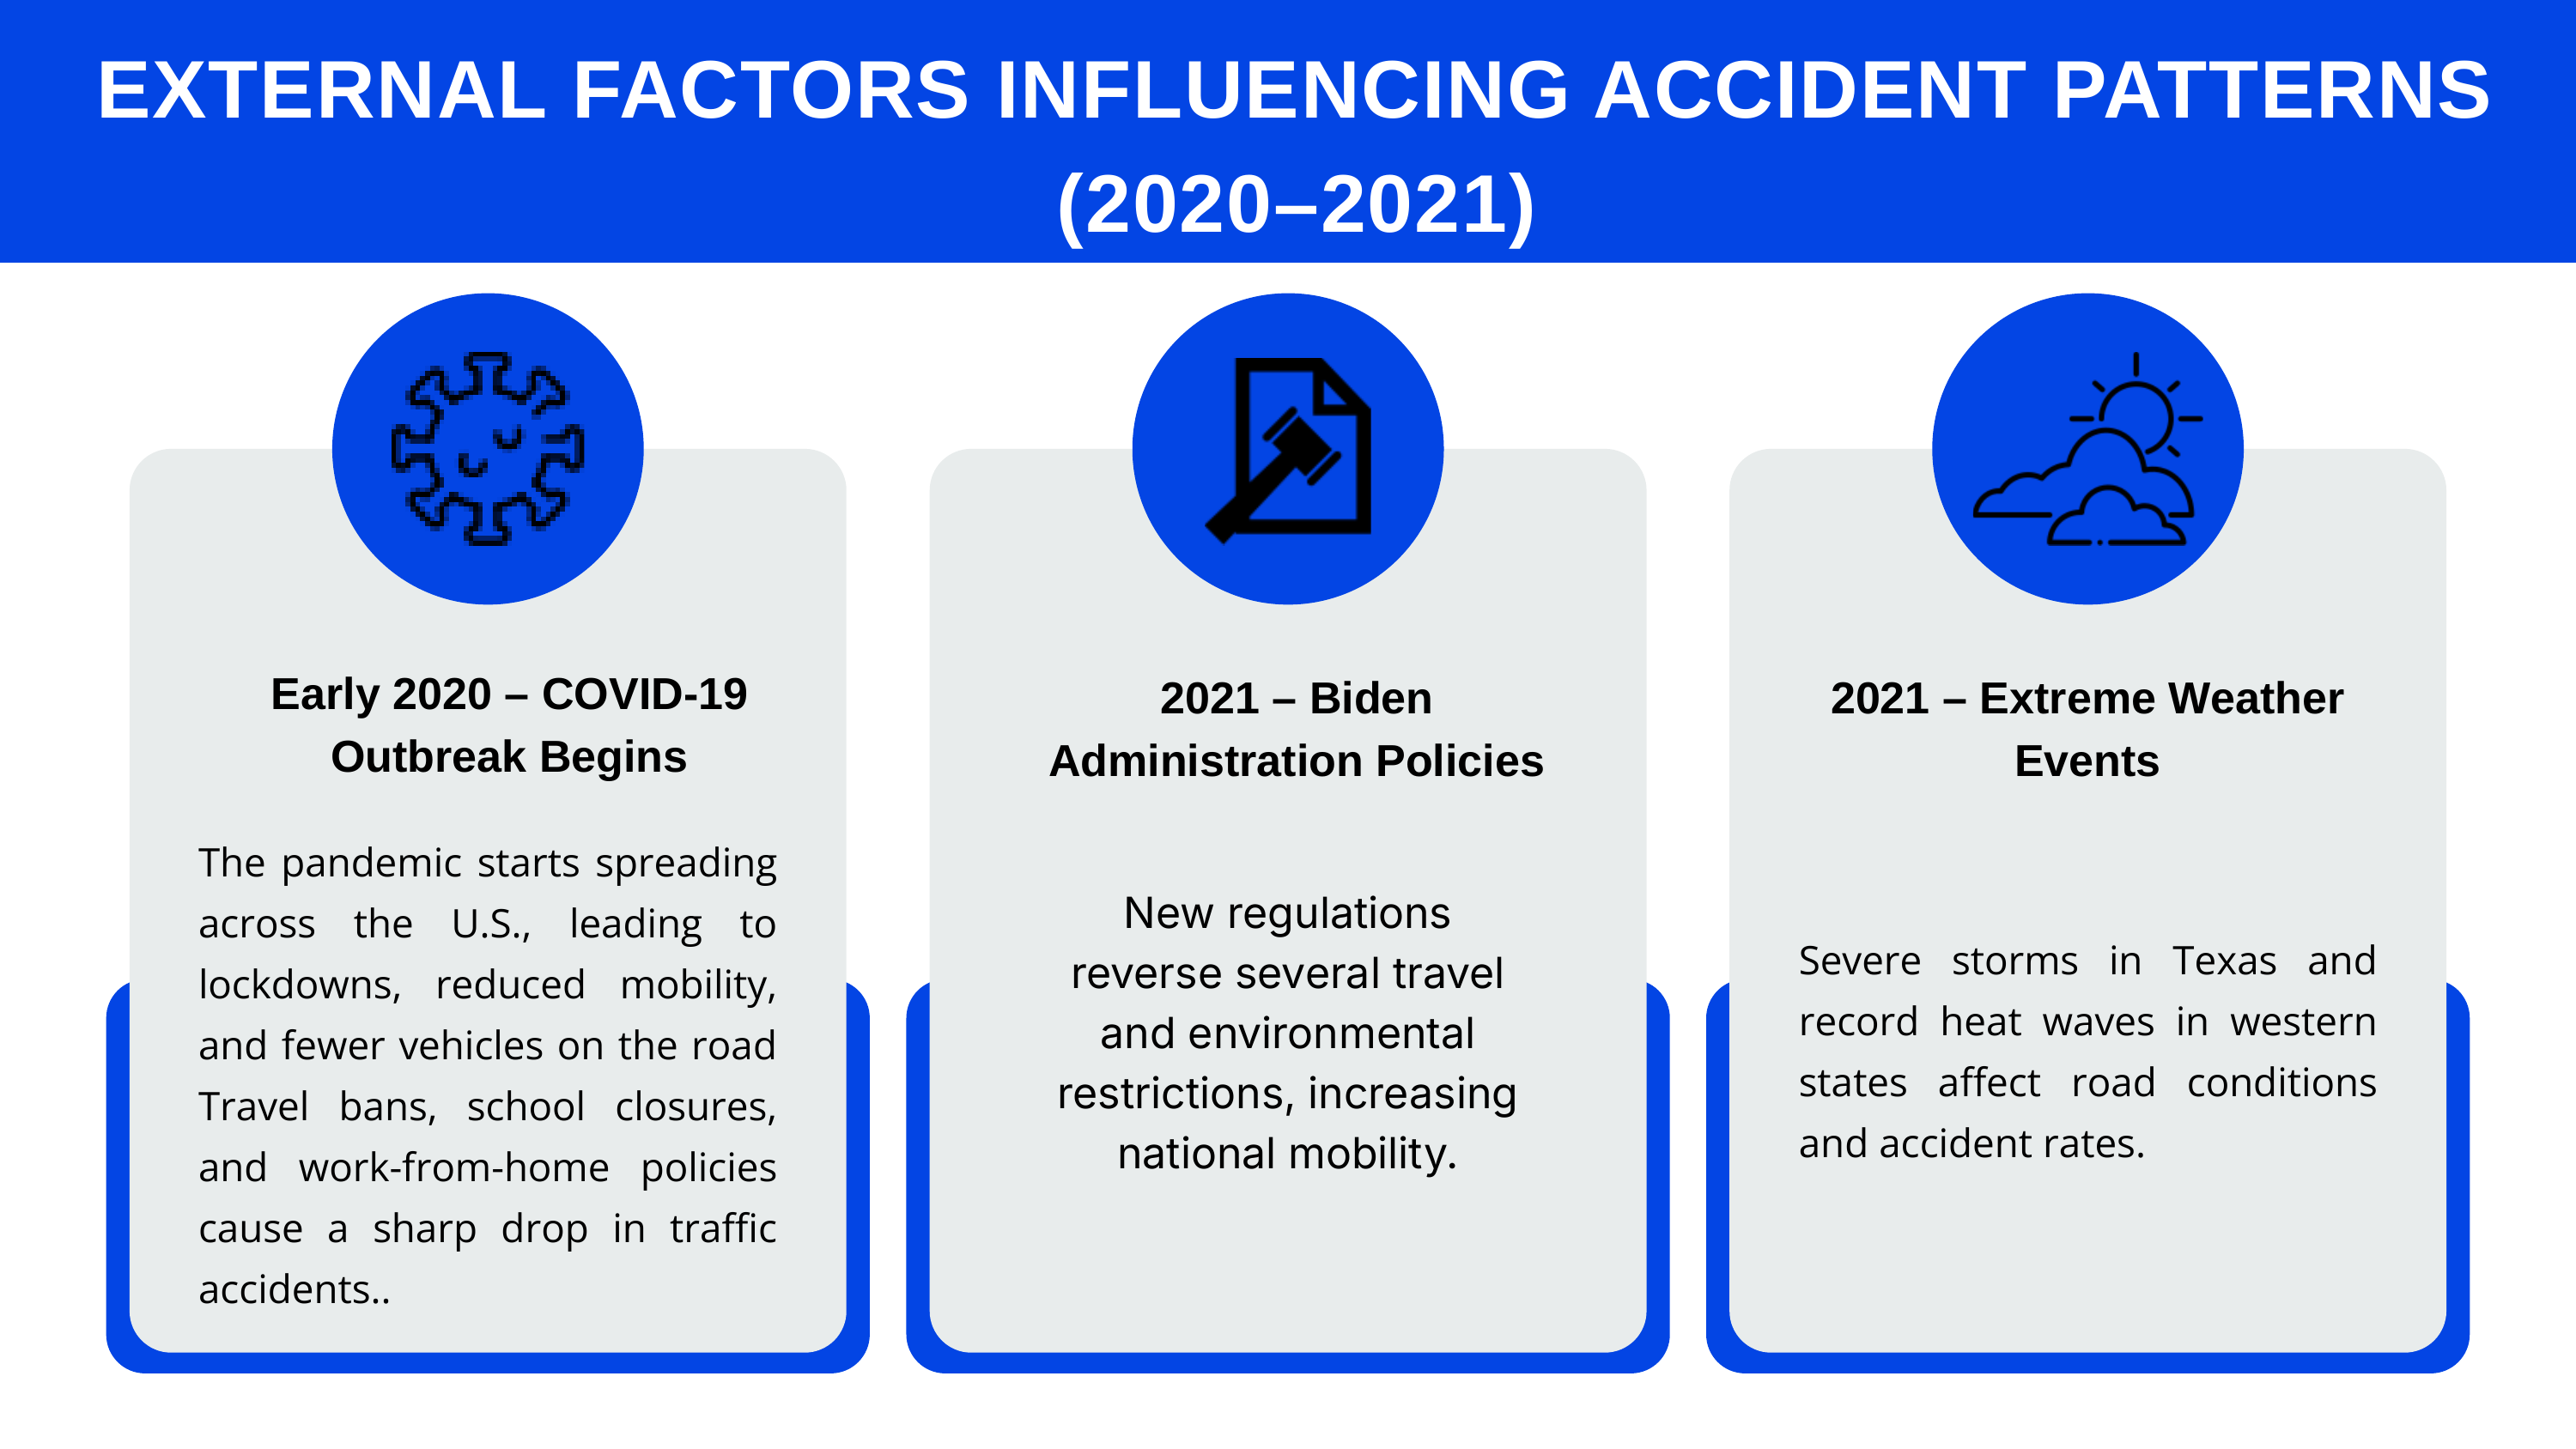

EXTERNAL FACTORS INFLUENCING ACCIDENT PATTERNS (2020–2021)

Early 2020 – COVID-19 Outbreak Begins
2021 – Biden Administration Policies
2021 – Extreme Weather Events
The pandemic starts spreading across the U.S., leading to lockdowns, reduced mobility, and fewer vehicles on the road Travel bans, school closures, and work-from-home policies cause a sharp drop in traffic accidents..

New regulations reverse several travel and environmental restrictions, increasing national mobility.

Severe storms in Texas and record heat waves in western states affect road conditions and accident rates.